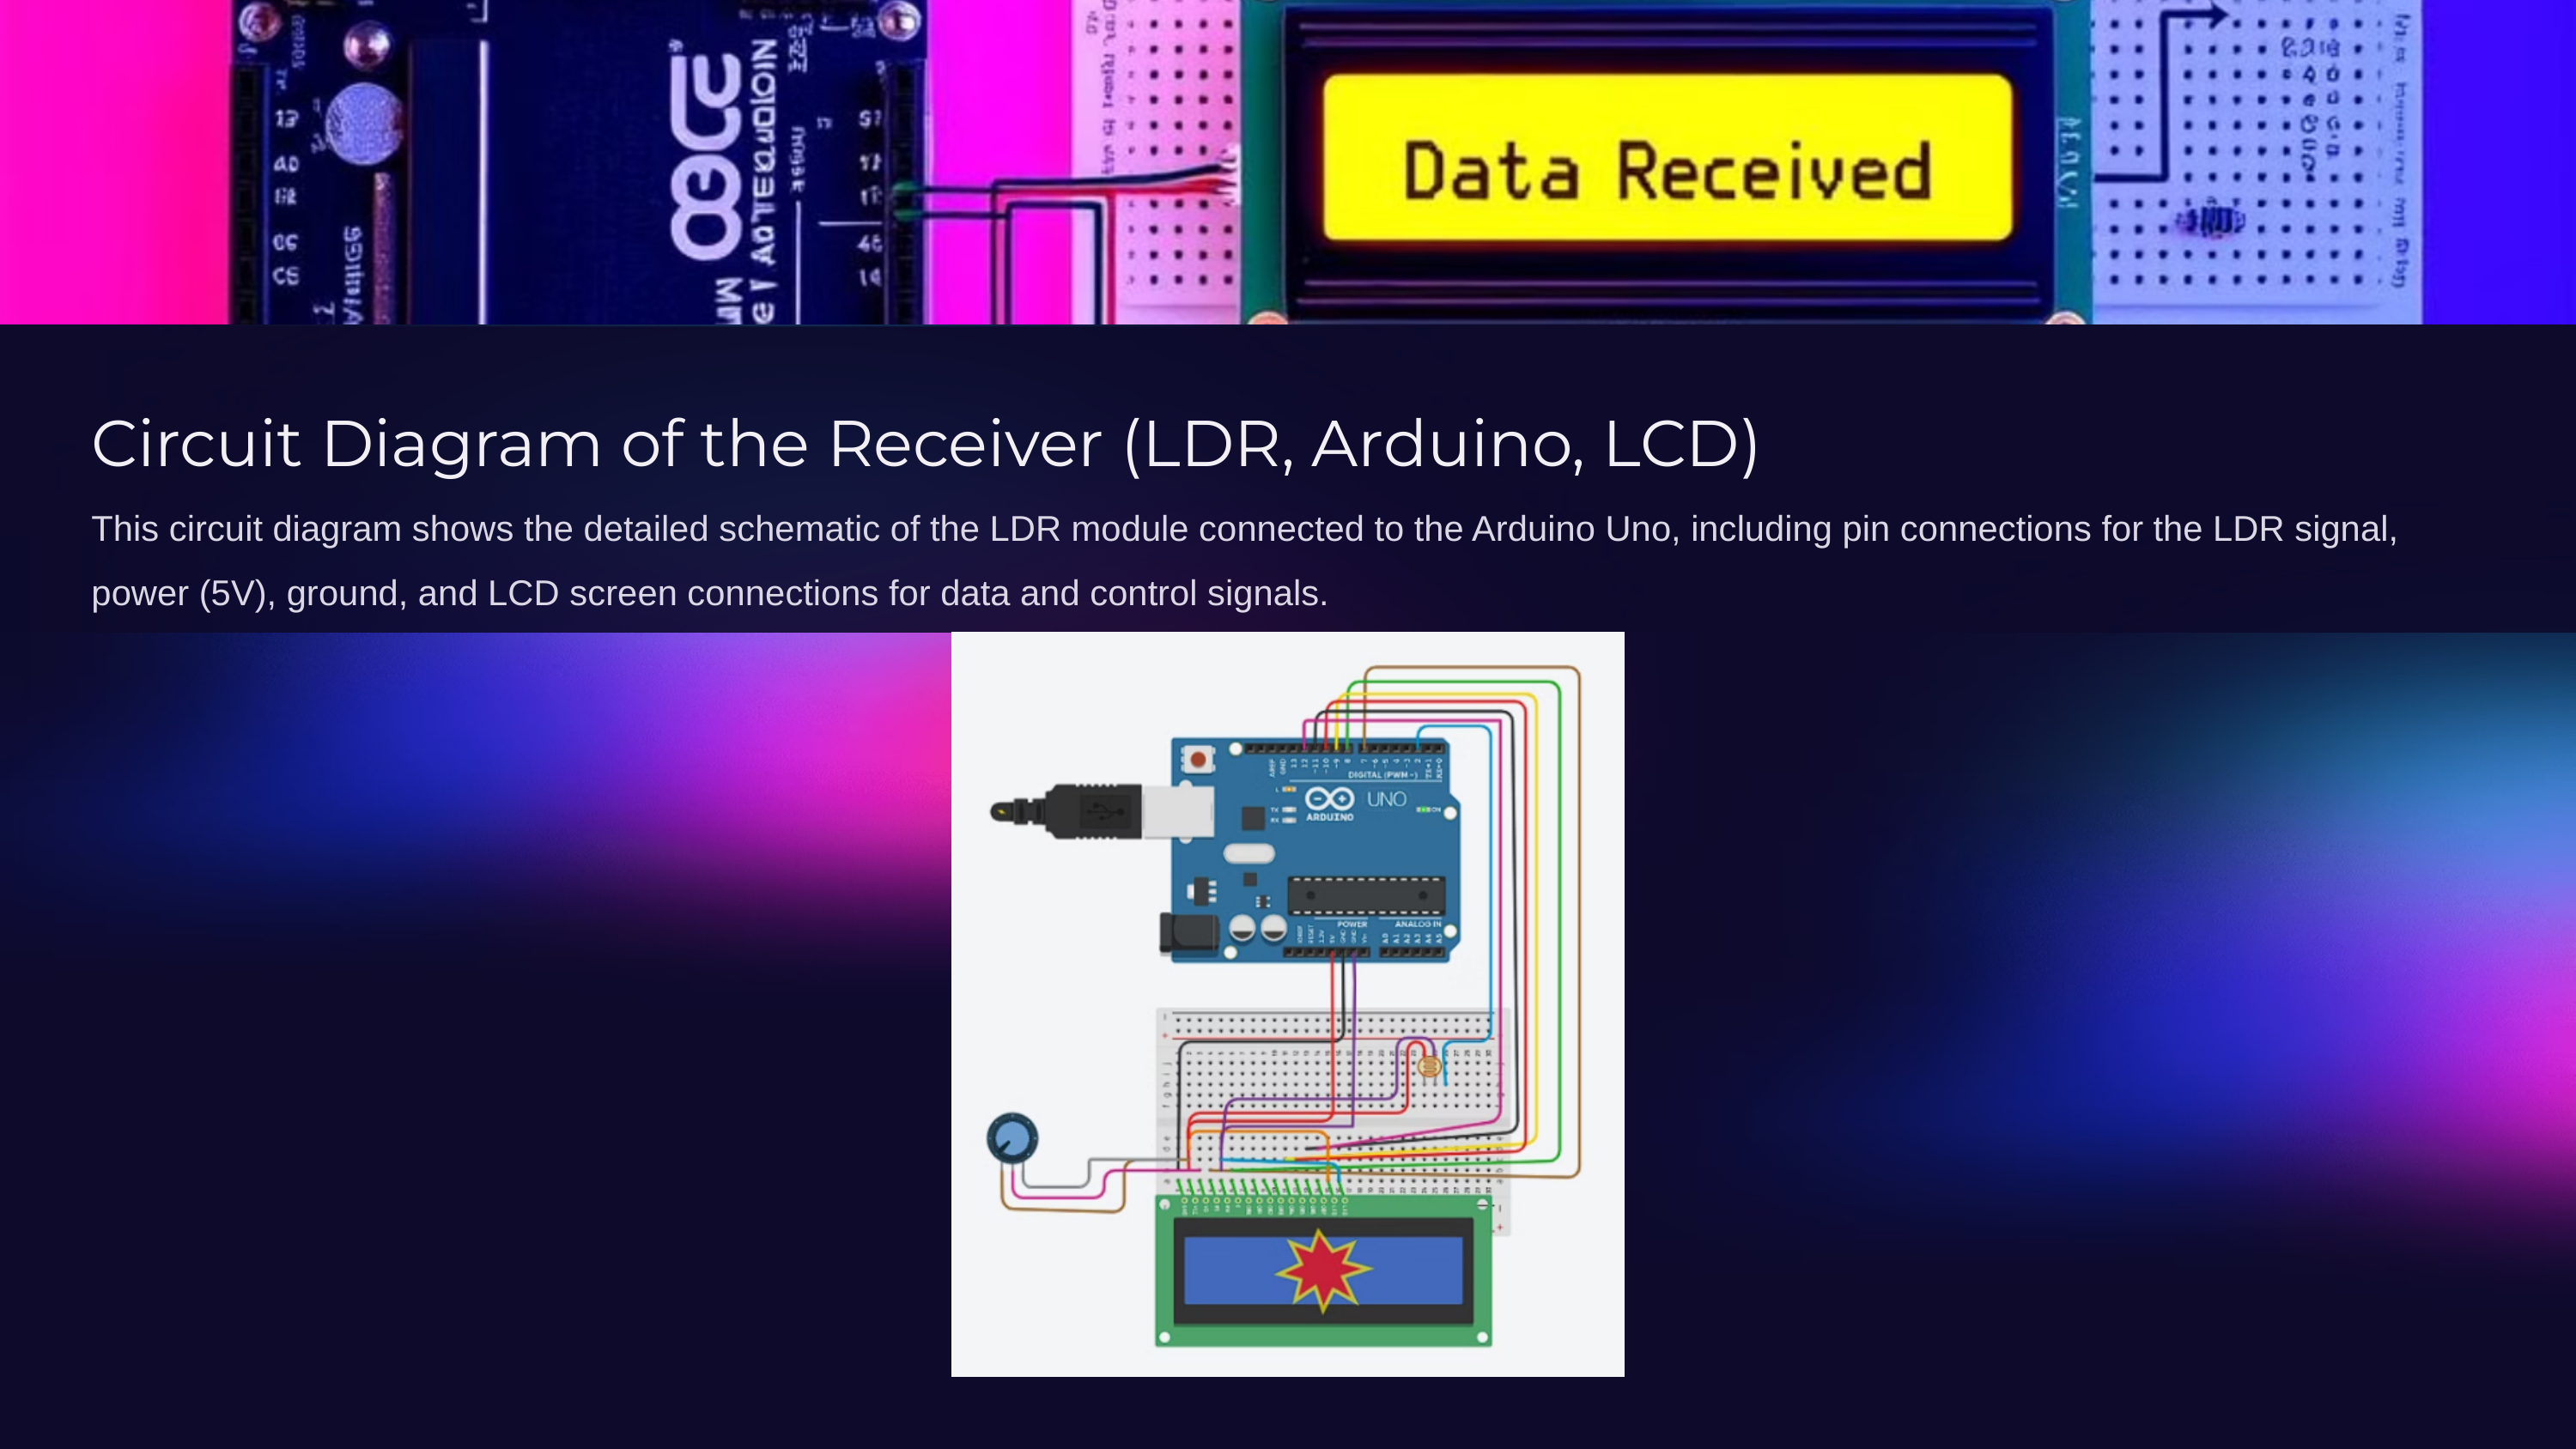

Circuit Diagram of the Receiver (LDR, Arduino, LCD)

This circuit diagram shows the detailed schematic of the LDR module connected to the Arduino Uno, including pin connections for the LDR signal, power (5V), ground, and LCD screen connections for data and control signals.